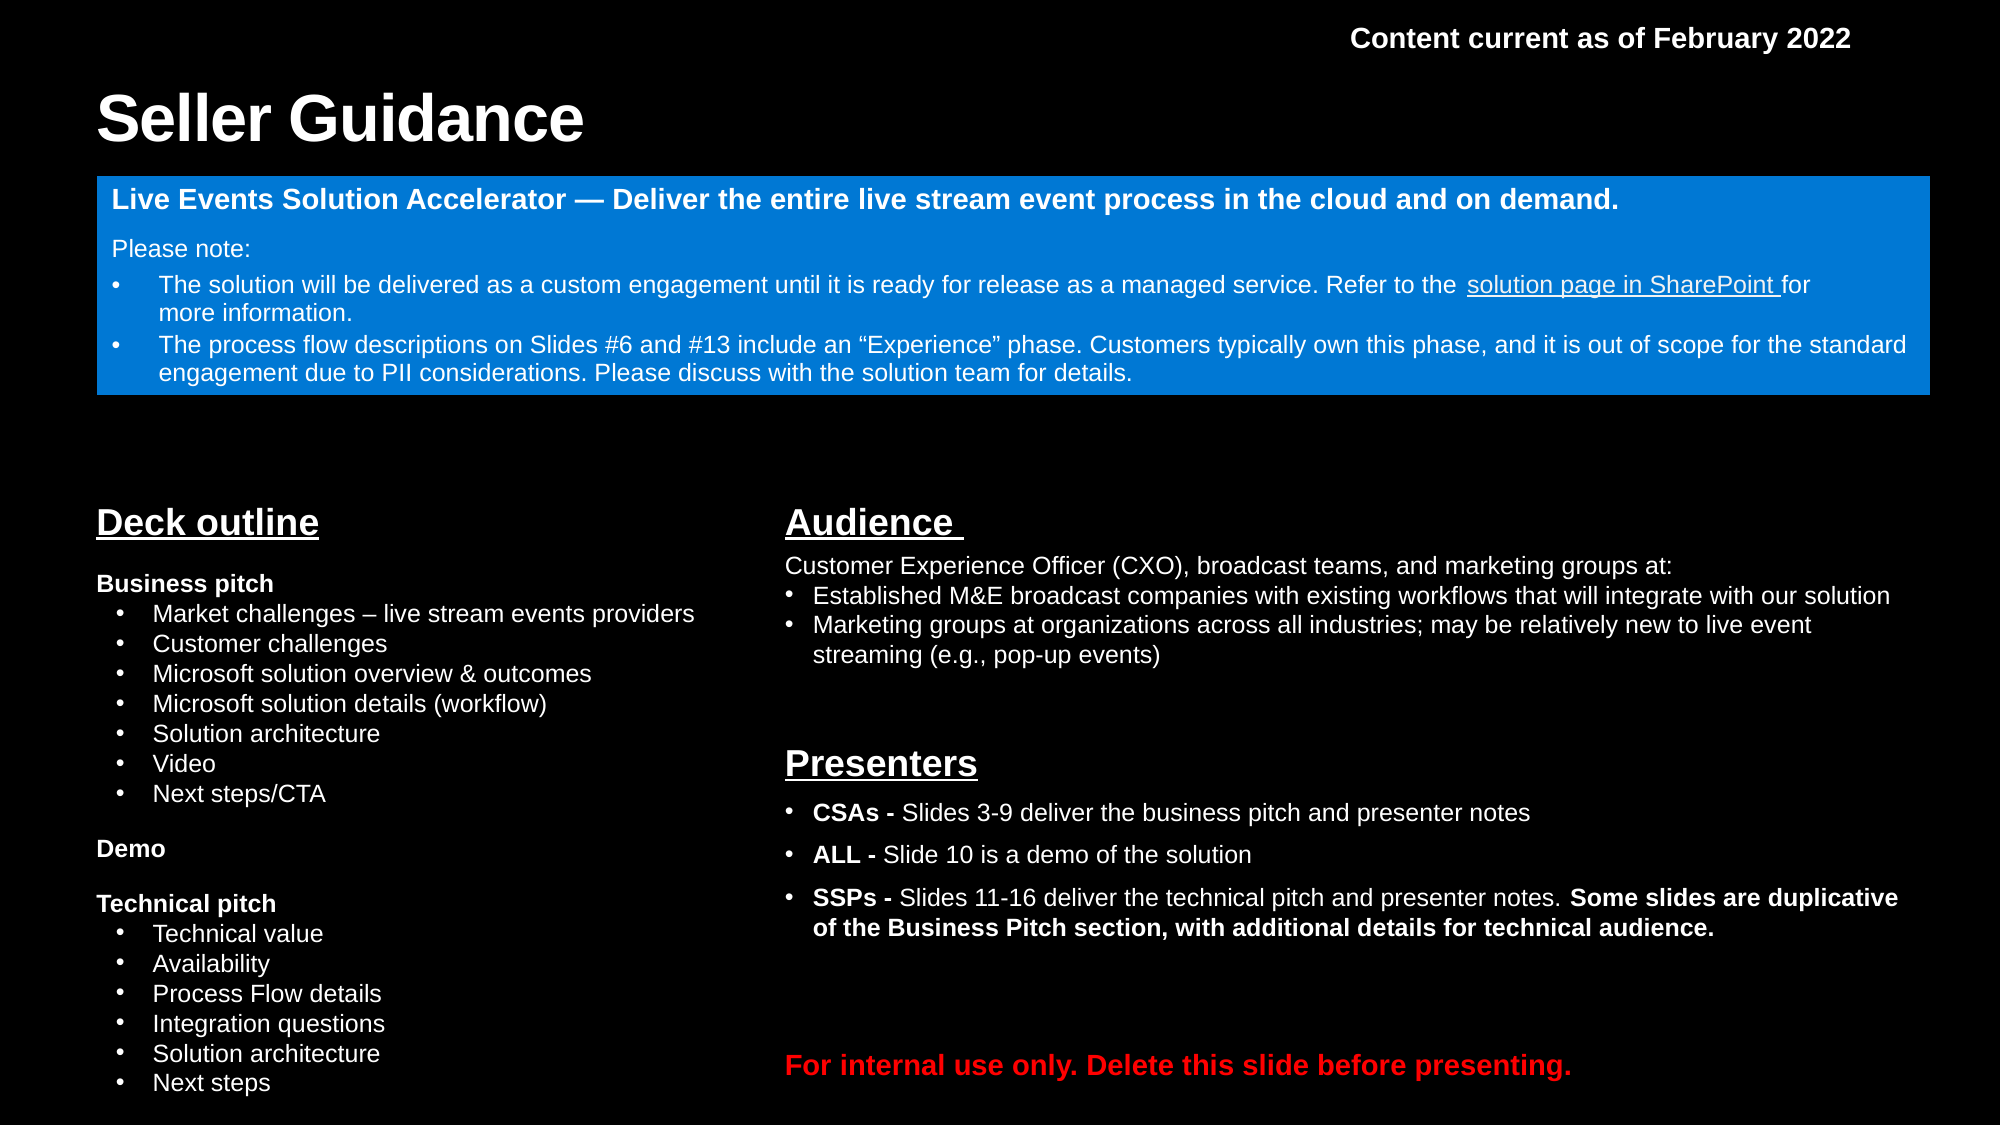

Content current as of February 2022
# Seller Guidance
| Live Events Solution Accelerator — Deliver the entire live stream event process in the cloud and on demand. Please note: The solution will be delivered as a custom engagement until it is ready for release as a managed service. Refer to the solution page in SharePoint for more information. The process flow descriptions on Slides #6 and #13 include an “Experience” phase. Customers typically own this phase, and it is out of scope for the standard engagement due to PII considerations. Please discuss with the solution team for details. |
| --- |
Deck outline
Business pitch
Market challenges – live stream events providers
Customer challenges
Microsoft solution overview & outcomes
Microsoft solution details (workflow)
Solution architecture
Video
Next steps/CTA
Demo
Technical pitch
Technical value
Availability
Process Flow details
Integration questions
Solution architecture
Next steps
Audience
Customer Experience Officer (CXO), broadcast teams, and marketing groups at:
Established M&E broadcast companies with existing workflows that will integrate with our solution
Marketing groups at organizations across all industries; may be relatively new to live event streaming (e.g., pop-up events)
Presenters
CSAs - Slides 3-9 deliver the business pitch and presenter notes
ALL - Slide 10 is a demo of the solution
SSPs - Slides 11-16 deliver the technical pitch and presenter notes. Some slides are duplicative of the Business Pitch section, with additional details for technical audience.
For internal use only. Delete this slide before presenting.